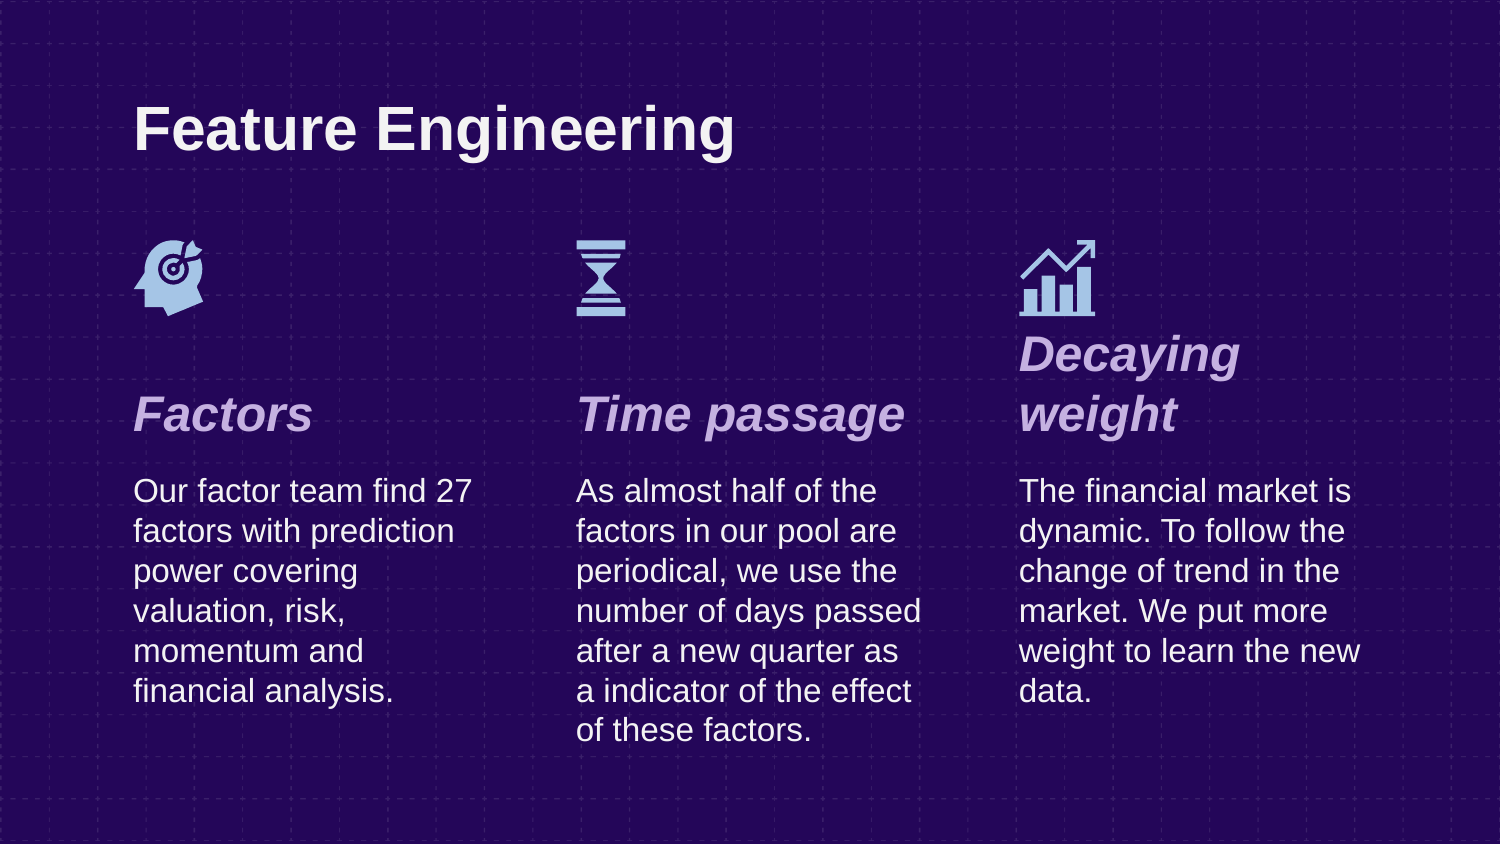

# Feature Engineering

Factors
Time passage
Decaying weight
Our factor team find 27 factors with prediction power covering valuation, risk, momentum and financial analysis.
As almost half of the factors in our pool are periodical, we use the number of days passed after a new quarter as a indicator of the effect of these factors.
The financial market is dynamic. To follow the change of trend in the market. We put more weight to learn the new data.